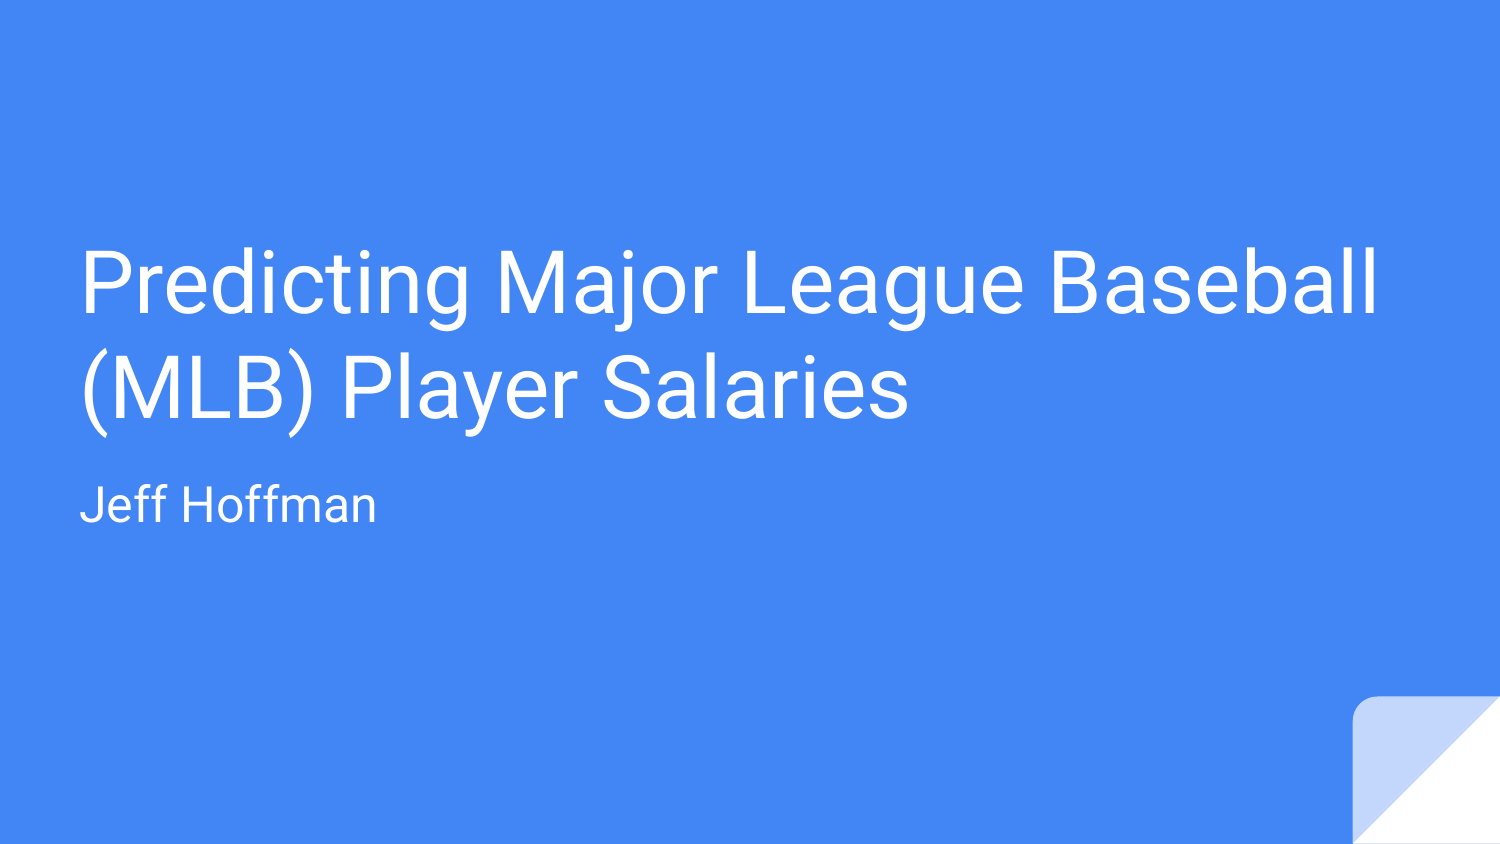

# Predicting Major League Baseball (MLB) Player Salaries
Jeff Hoffman